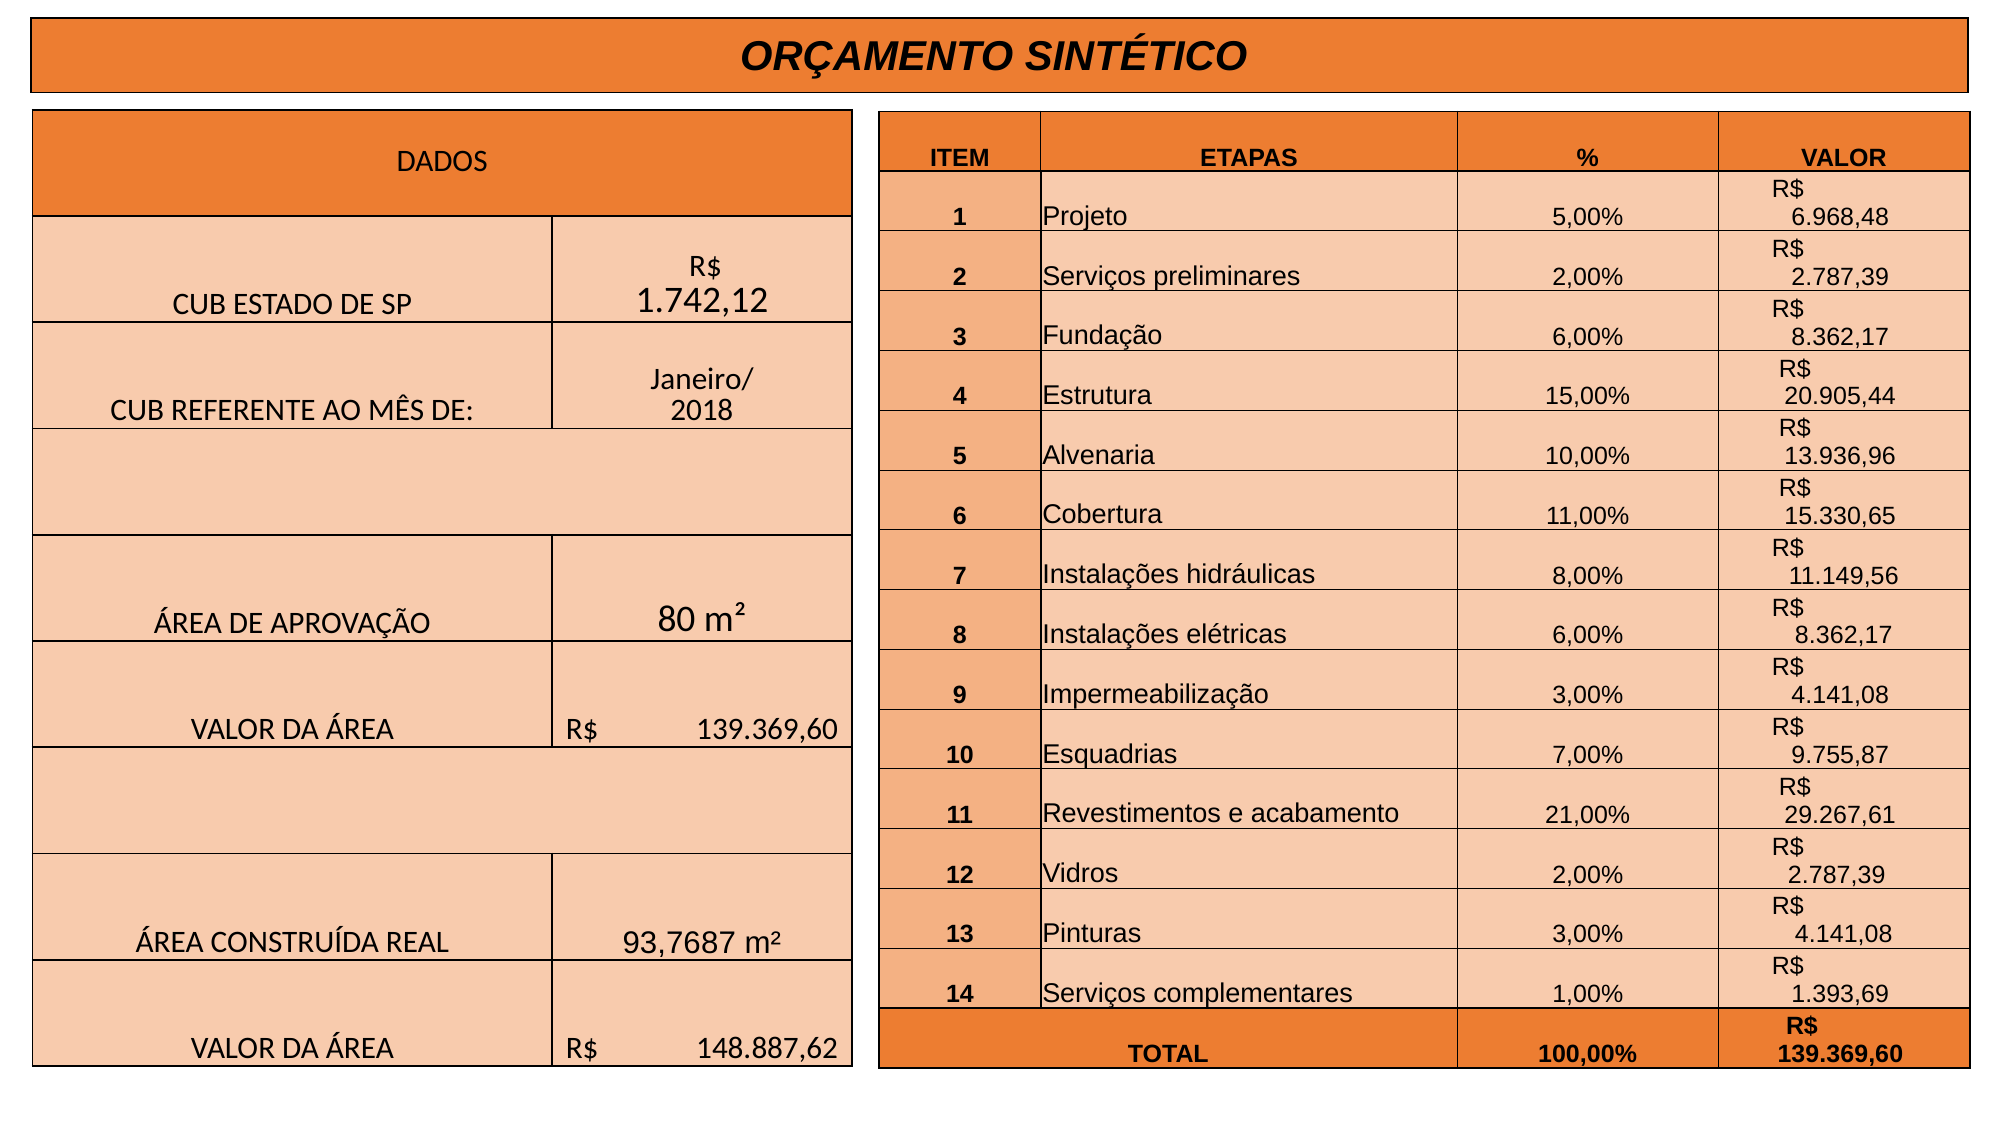

| ORÇAMENTO SINTÉTICO |
| --- |
| DADOS |  |
| --- | --- |
| CUB ESTADO DE SP | R$ 1.742,12 |
| CUB REFERENTE AO MÊS DE: | Janeiro/ 2018 |
|  |  |
| ÁREA DE APROVAÇÃO | 80 m² |
| VALOR DA ÁREA | R$ 139.369,60 |
|  |  |
| ÁREA CONSTRUÍDA REAL | 93,7687 m² |
| VALOR DA ÁREA | R$ 148.887,62 |
| ITEM | ETAPAS | % | VALOR |
| --- | --- | --- | --- |
| 1 | Projeto | 5,00% | R$ 6.968,48 |
| 2 | Serviços preliminares | 2,00% | R$ 2.787,39 |
| 3 | Fundação | 6,00% | R$ 8.362,17 |
| 4 | Estrutura | 15,00% | R$ 20.905,44 |
| 5 | Alvenaria | 10,00% | R$ 13.936,96 |
| 6 | Cobertura | 11,00% | R$ 15.330,65 |
| 7 | Instalações hidráulicas | 8,00% | R$ 11.149,56 |
| 8 | Instalações elétricas | 6,00% | R$ 8.362,17 |
| 9 | Impermeabilização | 3,00% | R$ 4.141,08 |
| 10 | Esquadrias | 7,00% | R$ 9.755,87 |
| 11 | Revestimentos e acabamento | 21,00% | R$ 29.267,61 |
| 12 | Vidros | 2,00% | R$ 2.787,39 |
| 13 | Pinturas | 3,00% | R$ 4.141,08 |
| 14 | Serviços complementares | 1,00% | R$ 1.393,69 |
| TOTAL |  | 100,00% | R$ 139.369,60 |